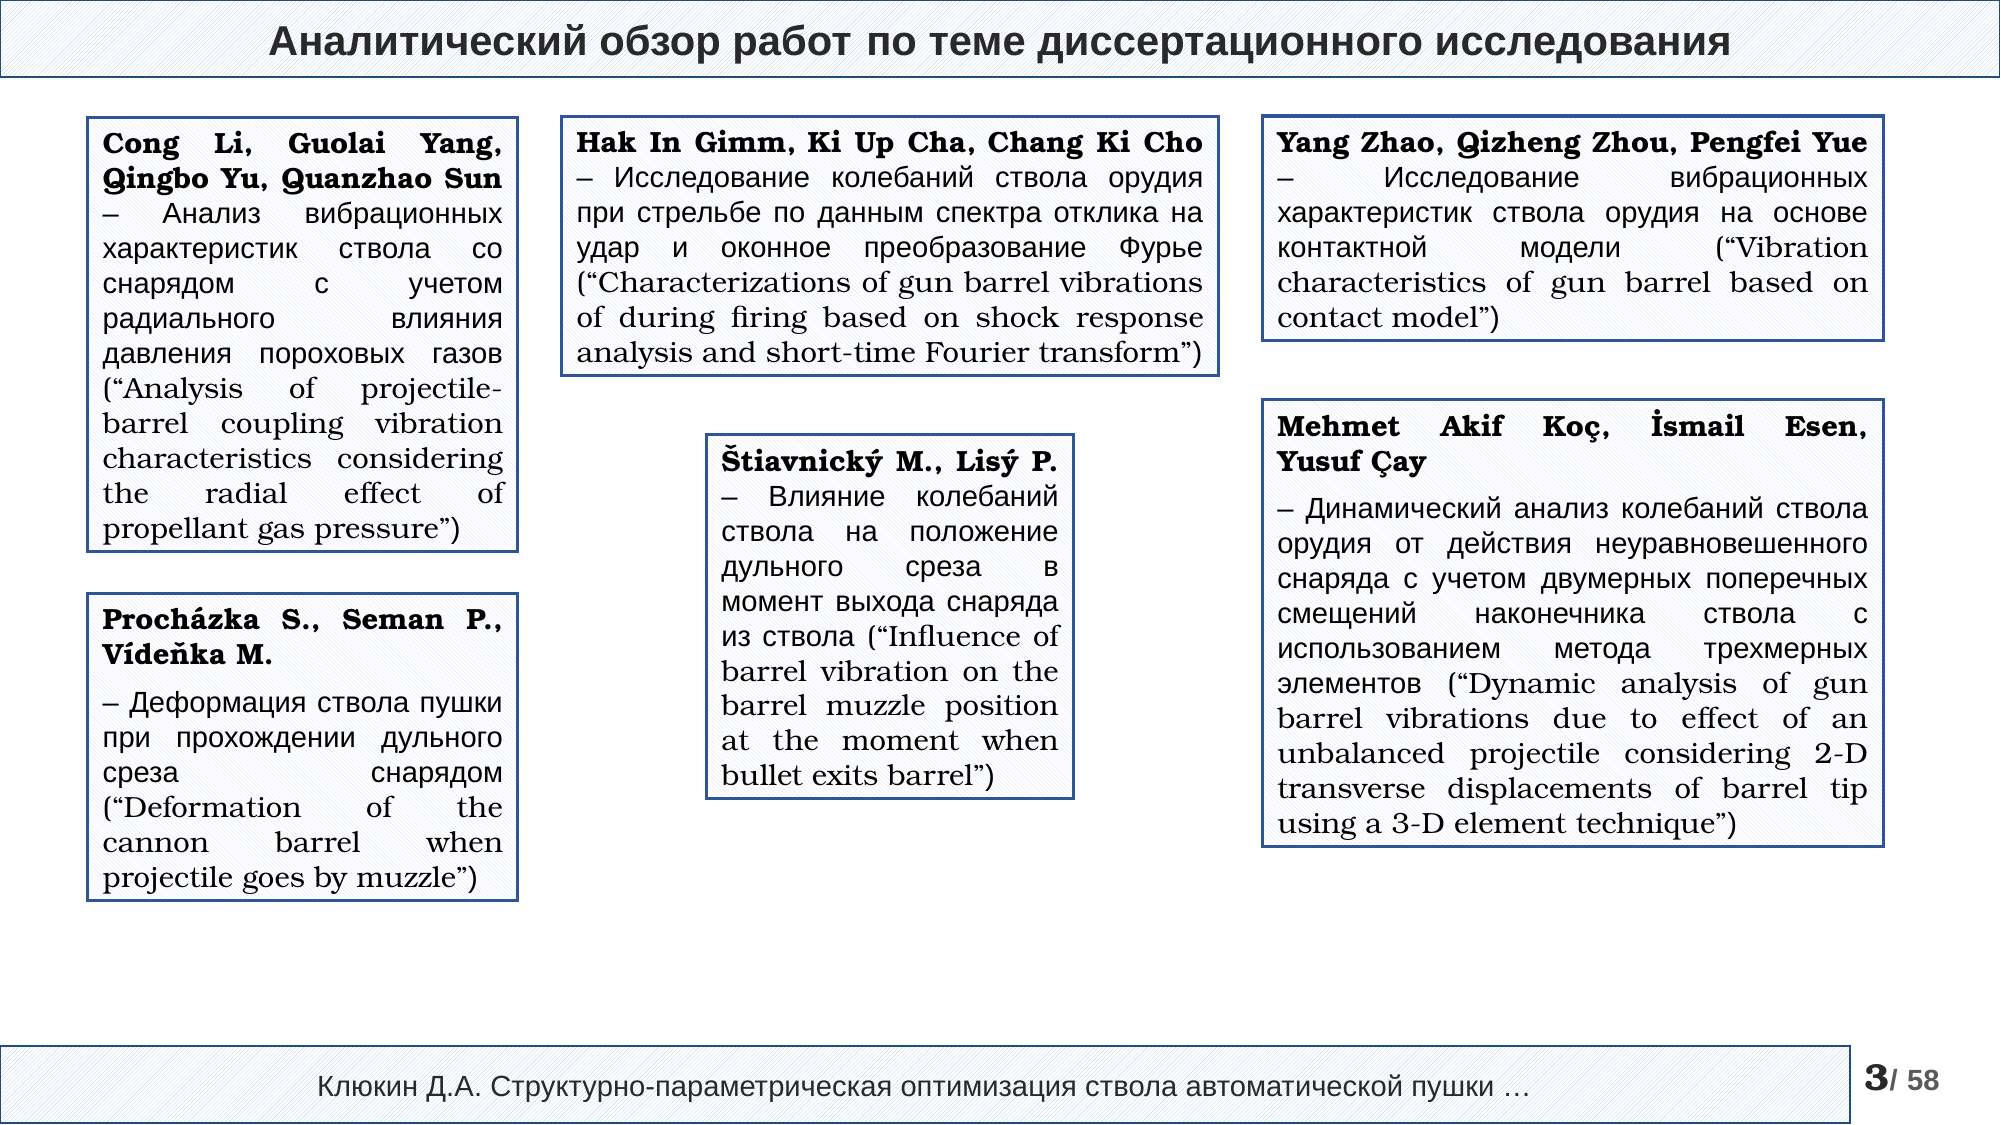

Аналитический обзор работ по теме диссертационного исследования
Cong Li, Guolai Yang,
Qingbo Yu, Quanzhao Sun
– Анализ вибрационных характеристик ствола со снарядом с учетом радиального влияния давления пороховых газов (“Analysis of projectile-barrel coupling vibration characteristics considering the radial effect of propellant gas pressure”)
Hak In Gimm, Ki Up Cha, Chang Ki Cho
– Исследование колебаний ствола орудия при стрельбе по данным спектра отклика на удар и оконное преобразование Фурье (“Characterizations of gun barrel vibrations of during firing based on shock response analysis and short-time Fourier transform”)
Yang Zhao, Qizheng Zhou, Pengfei Yue – Исследование вибрационных характеристик ствола орудия на основе контактной модели (“Vibration characteristics of gun barrel based on contact model”)
Mehmet Akif Koç, İsmail Esen,
Yusuf Çay
– Динамический анализ колебаний ствола орудия от действия неуравновешенного снаряда с учетом двумерных поперечных смещений наконечника ствола с использованием метода трехмерных элементов (“Dynamic analysis of gun barrel vibrations due to effect of an unbalanced projectile considering 2-D transverse displacements of barrel tip using a 3-D element technique”)
Štiavnický M., Lisý P. – Влияние колебаний ствола на положение дульного среза в момент выхода снаряда из ствола (“Influence of barrel vibration on the barrel muzzle position at the moment when bullet exits barrel”)
Procházka S., Seman P., Vídeňka M.
– Деформация ствола пушки при прохождении дульного среза снарядом (“Deformation of the cannon barrel when projectile goes by muzzle”)
Клюкин Д.А. Структурно-параметрическая оптимизация ствола автоматической пушки …
3/58